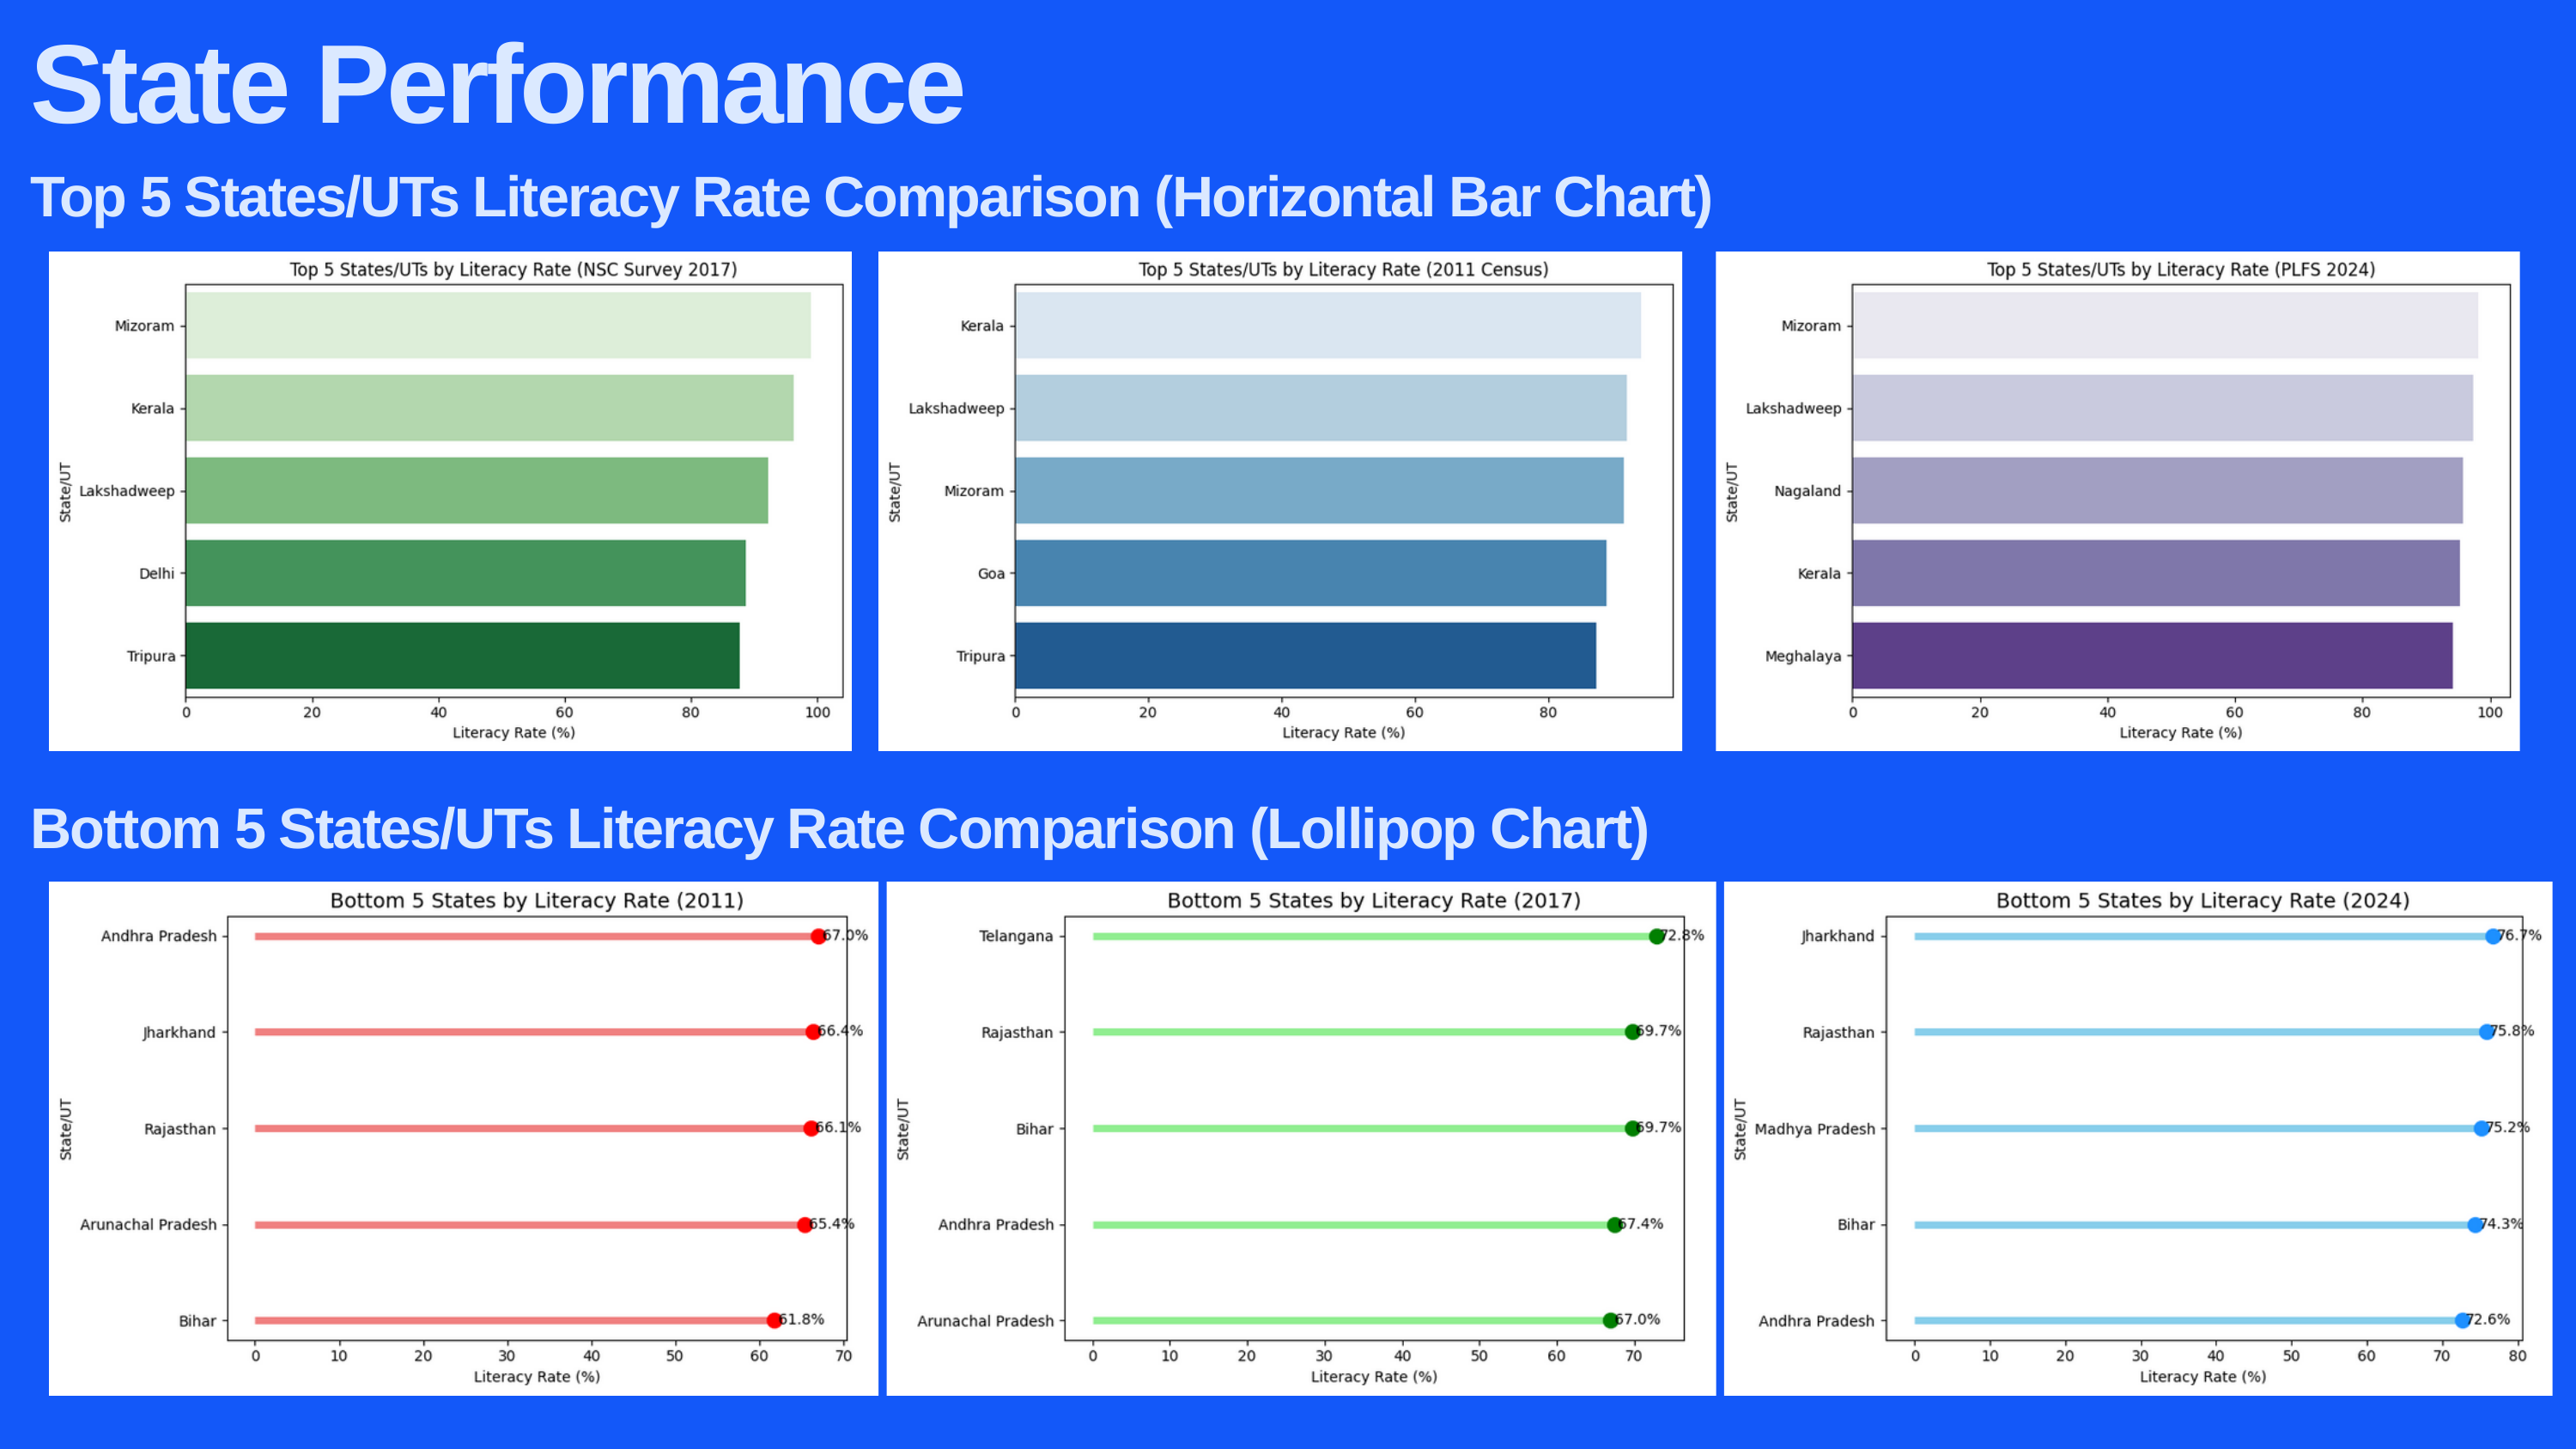

State Performance
Top 5 States/UTs Literacy Rate Comparison (Horizontal Bar Chart)

Bottom 5 States/UTs Literacy Rate Comparison (Lollipop Chart)